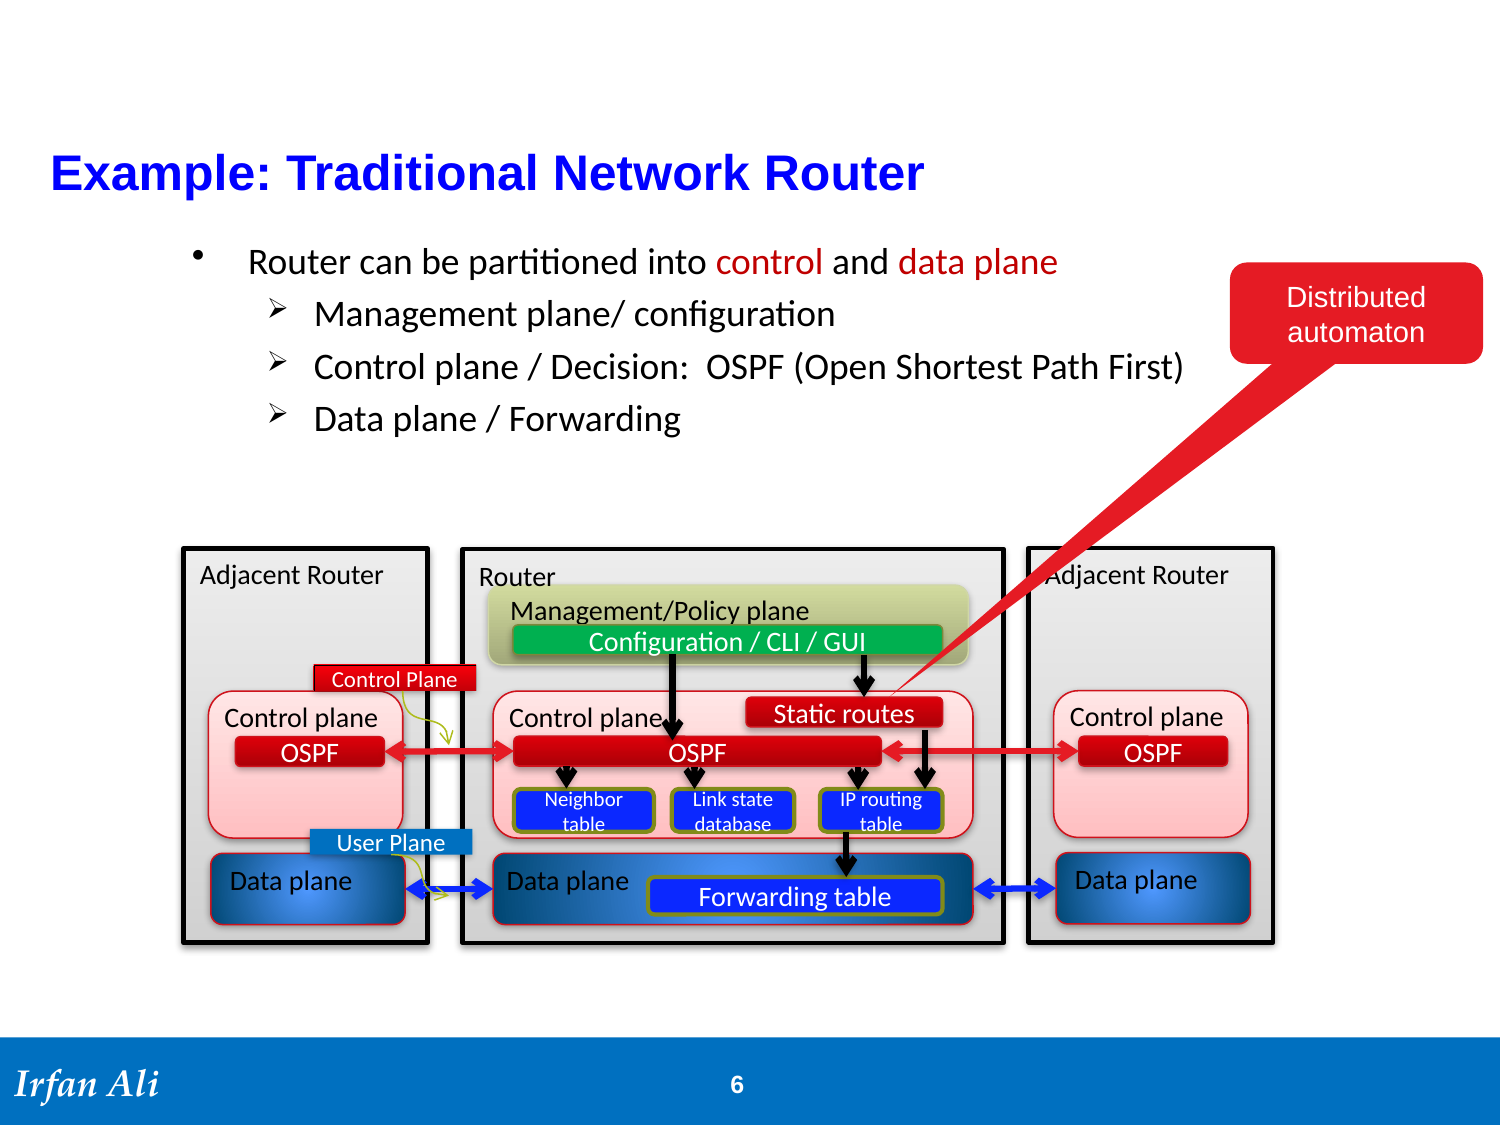

# Example: Traditional Network Router
Router can be partitioned into control and data plane
Management plane/ configuration
Control plane / Decision:  OSPF (Open Shortest Path First)
Data plane / Forwarding
Distributed automaton

Adjacent Router

Adjacent Router
Router

Management/Policy plane
Configuration / CLI / GUI
Control Plane

Control plane

Control plane
Control plane
Static routes
OSPF
OSPF
OSPF
Neighbor table
Link state database
IP routing table
User Plane

Data plane
Data plane
Data plane
Forwarding table